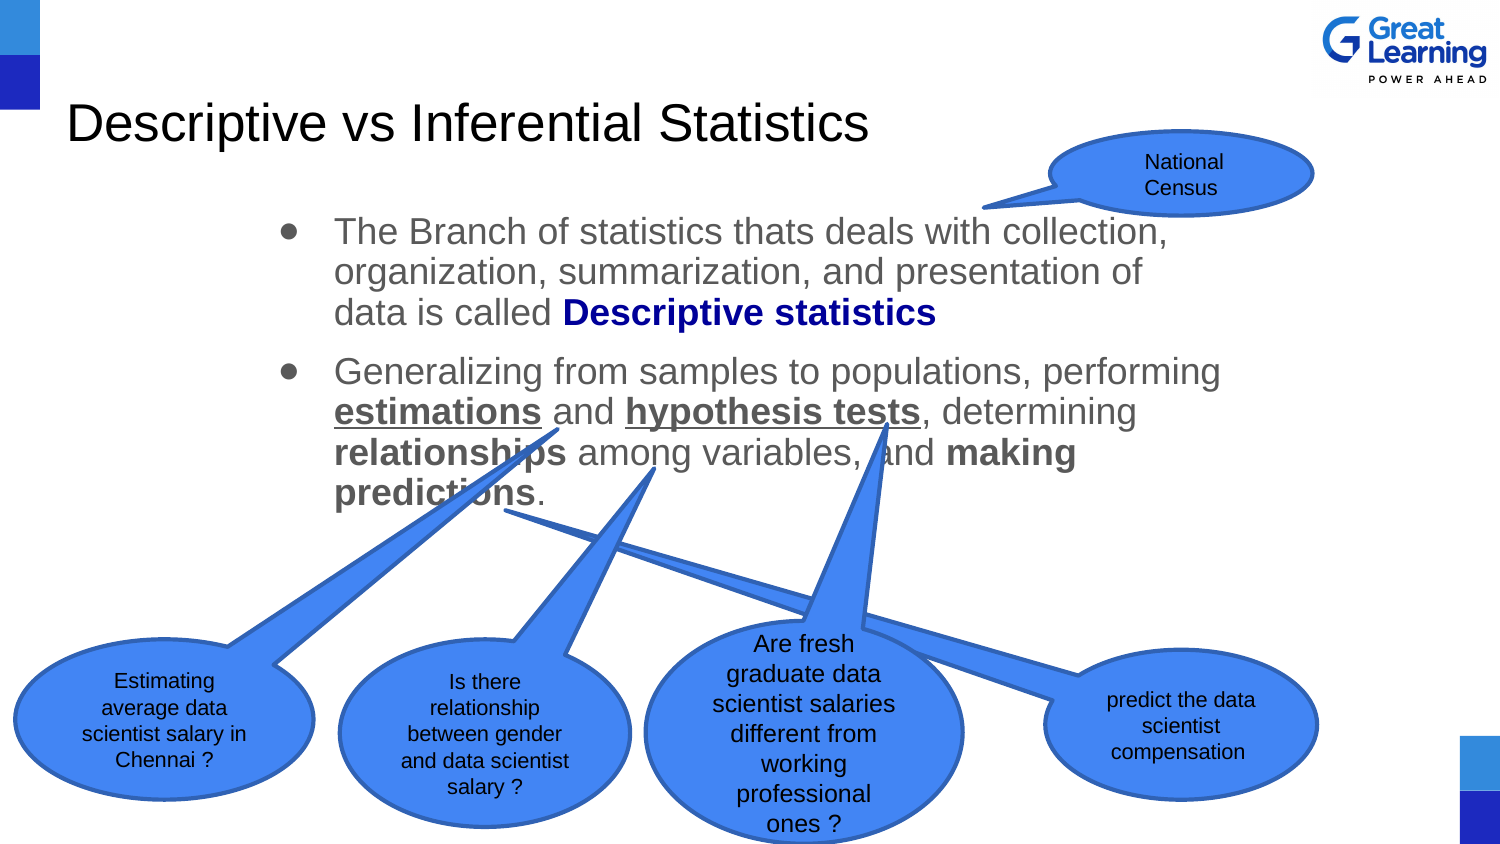

# Descriptive vs Inferential Statistics
 National Census
The Branch of statistics thats deals with collection, organization, summarization, and presentation of data is called Descriptive statistics
Generalizing from samples to populations, performing estimations and hypothesis tests, determining relationships among variables, and making predictions.

Are fresh graduate data scientist salaries different from working professional ones ?
Estimating average data scientist salary in Chennai ?
Is there relationship between gender and data scientist salary ?
predict the data scientist compensation
13